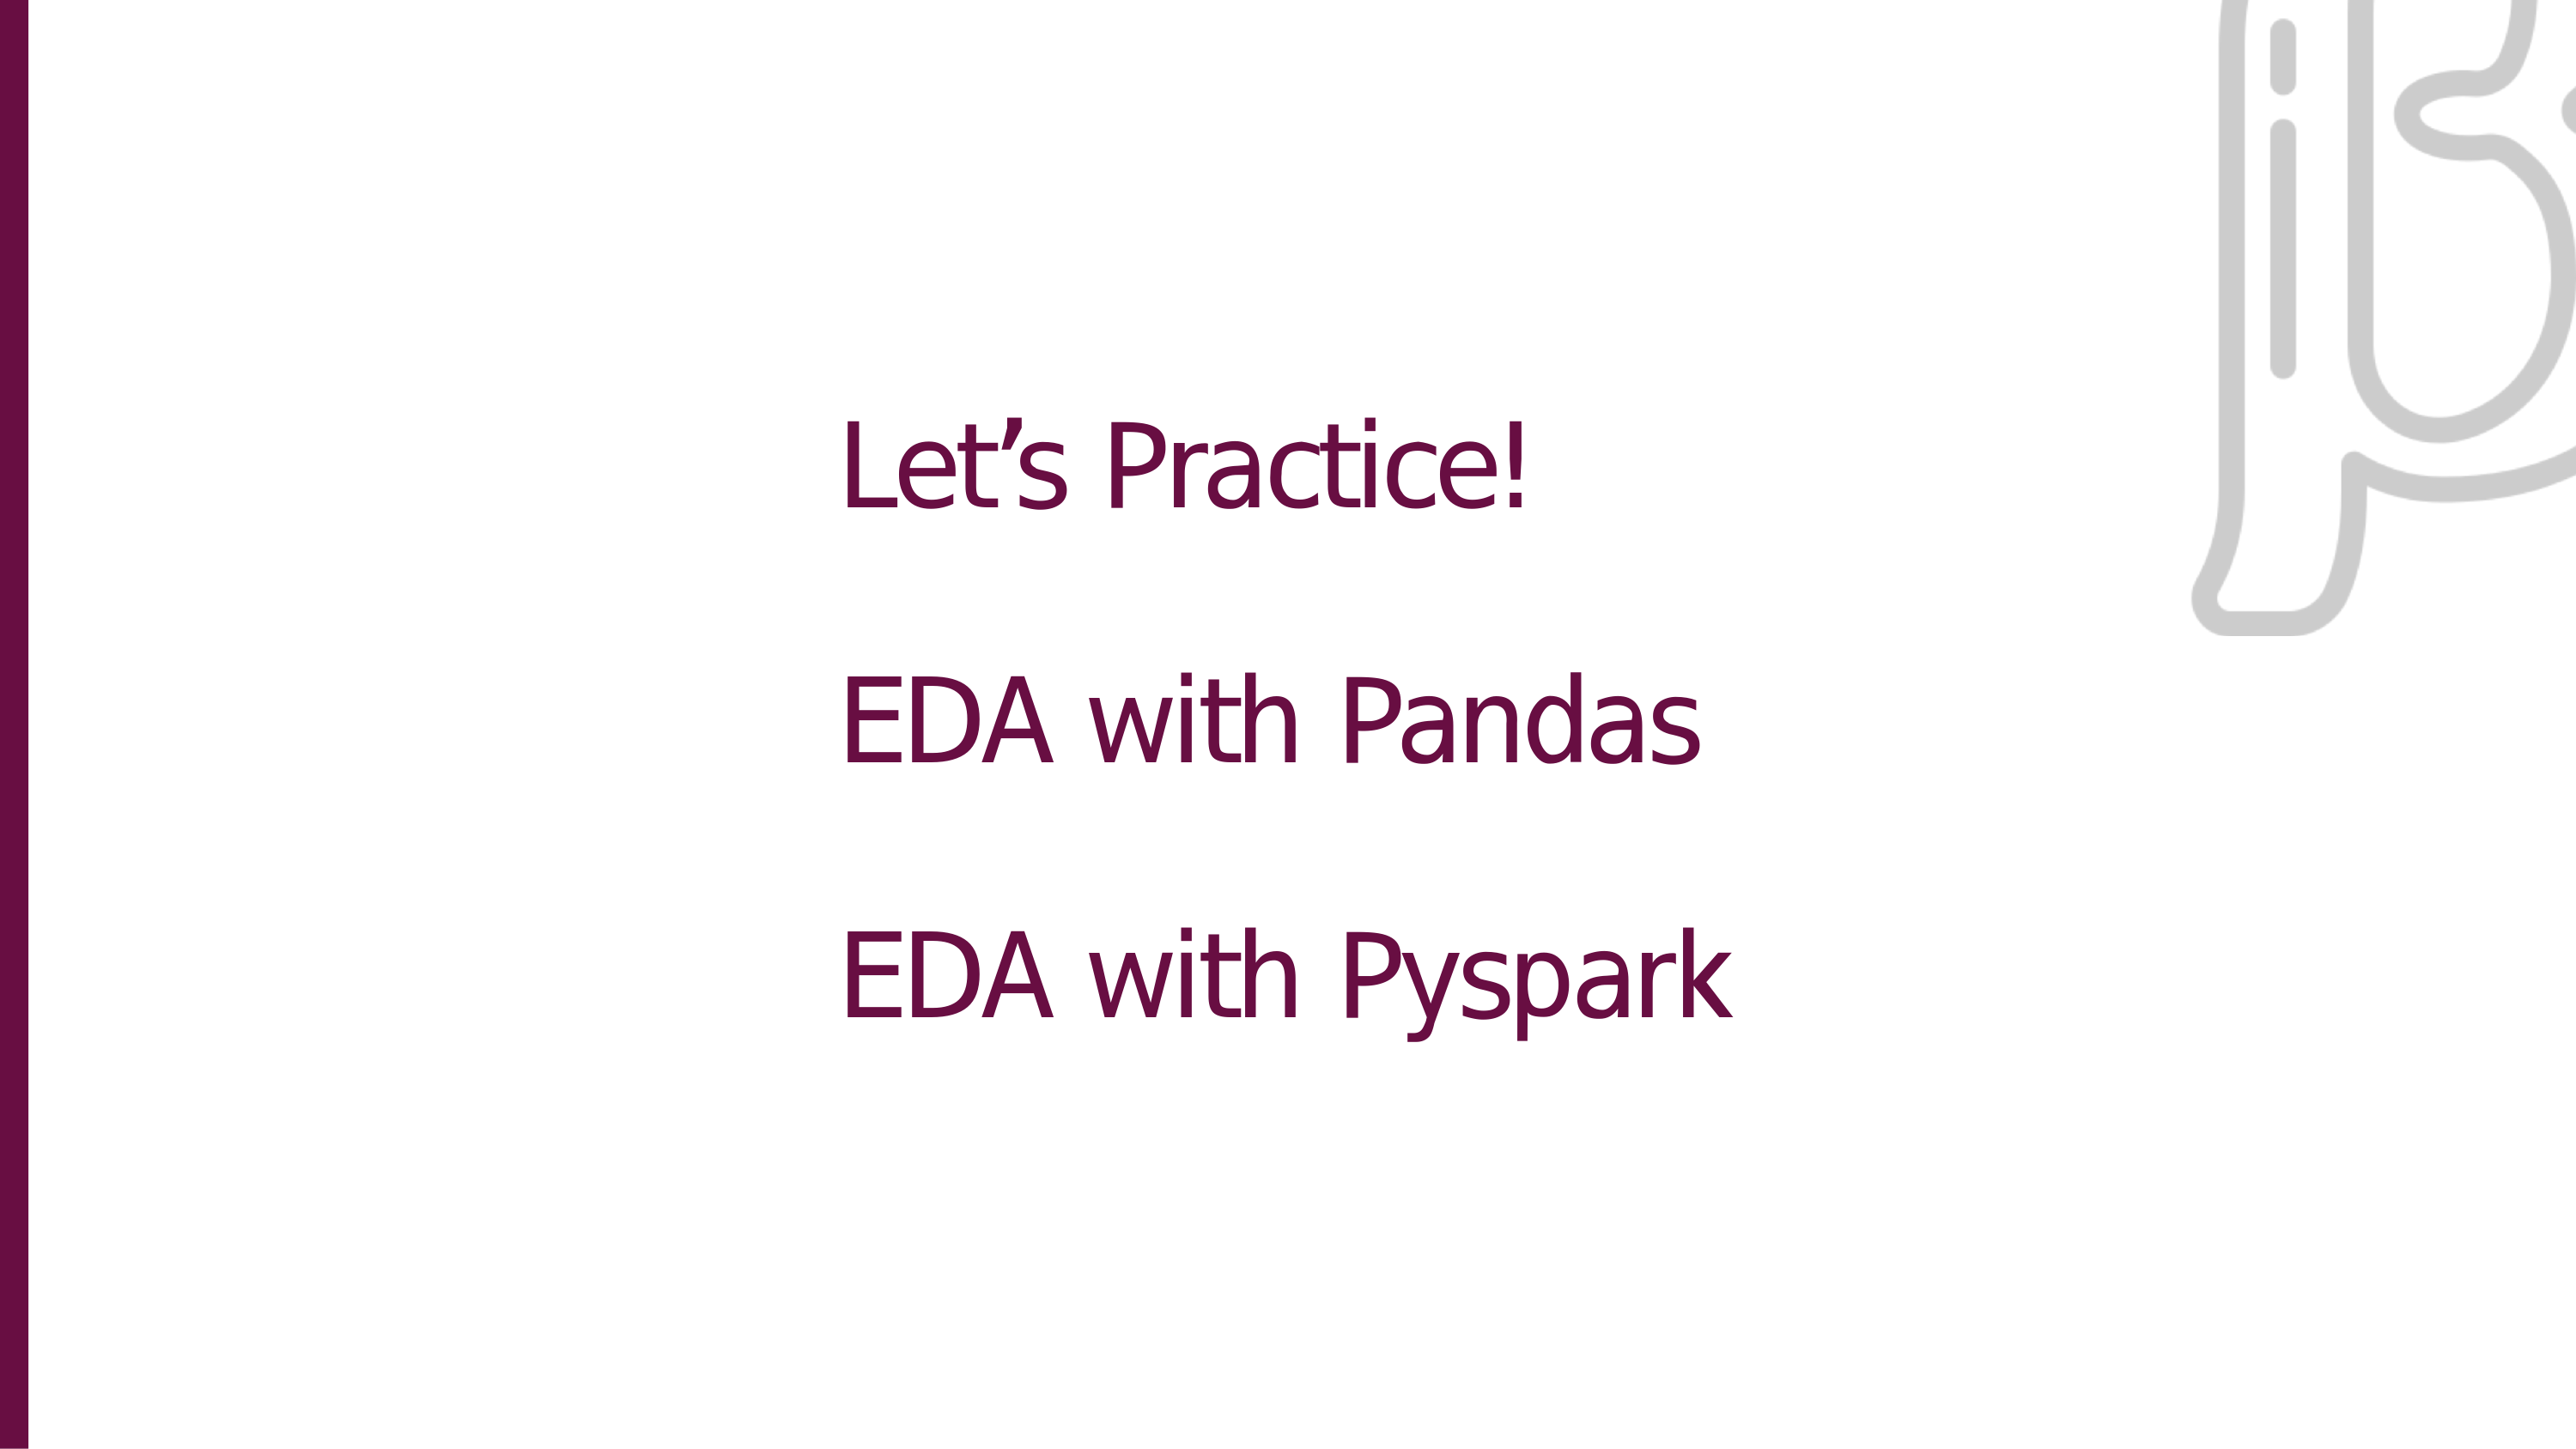

Let’s Practice!

EDA with Pandas

EDA with Pyspark